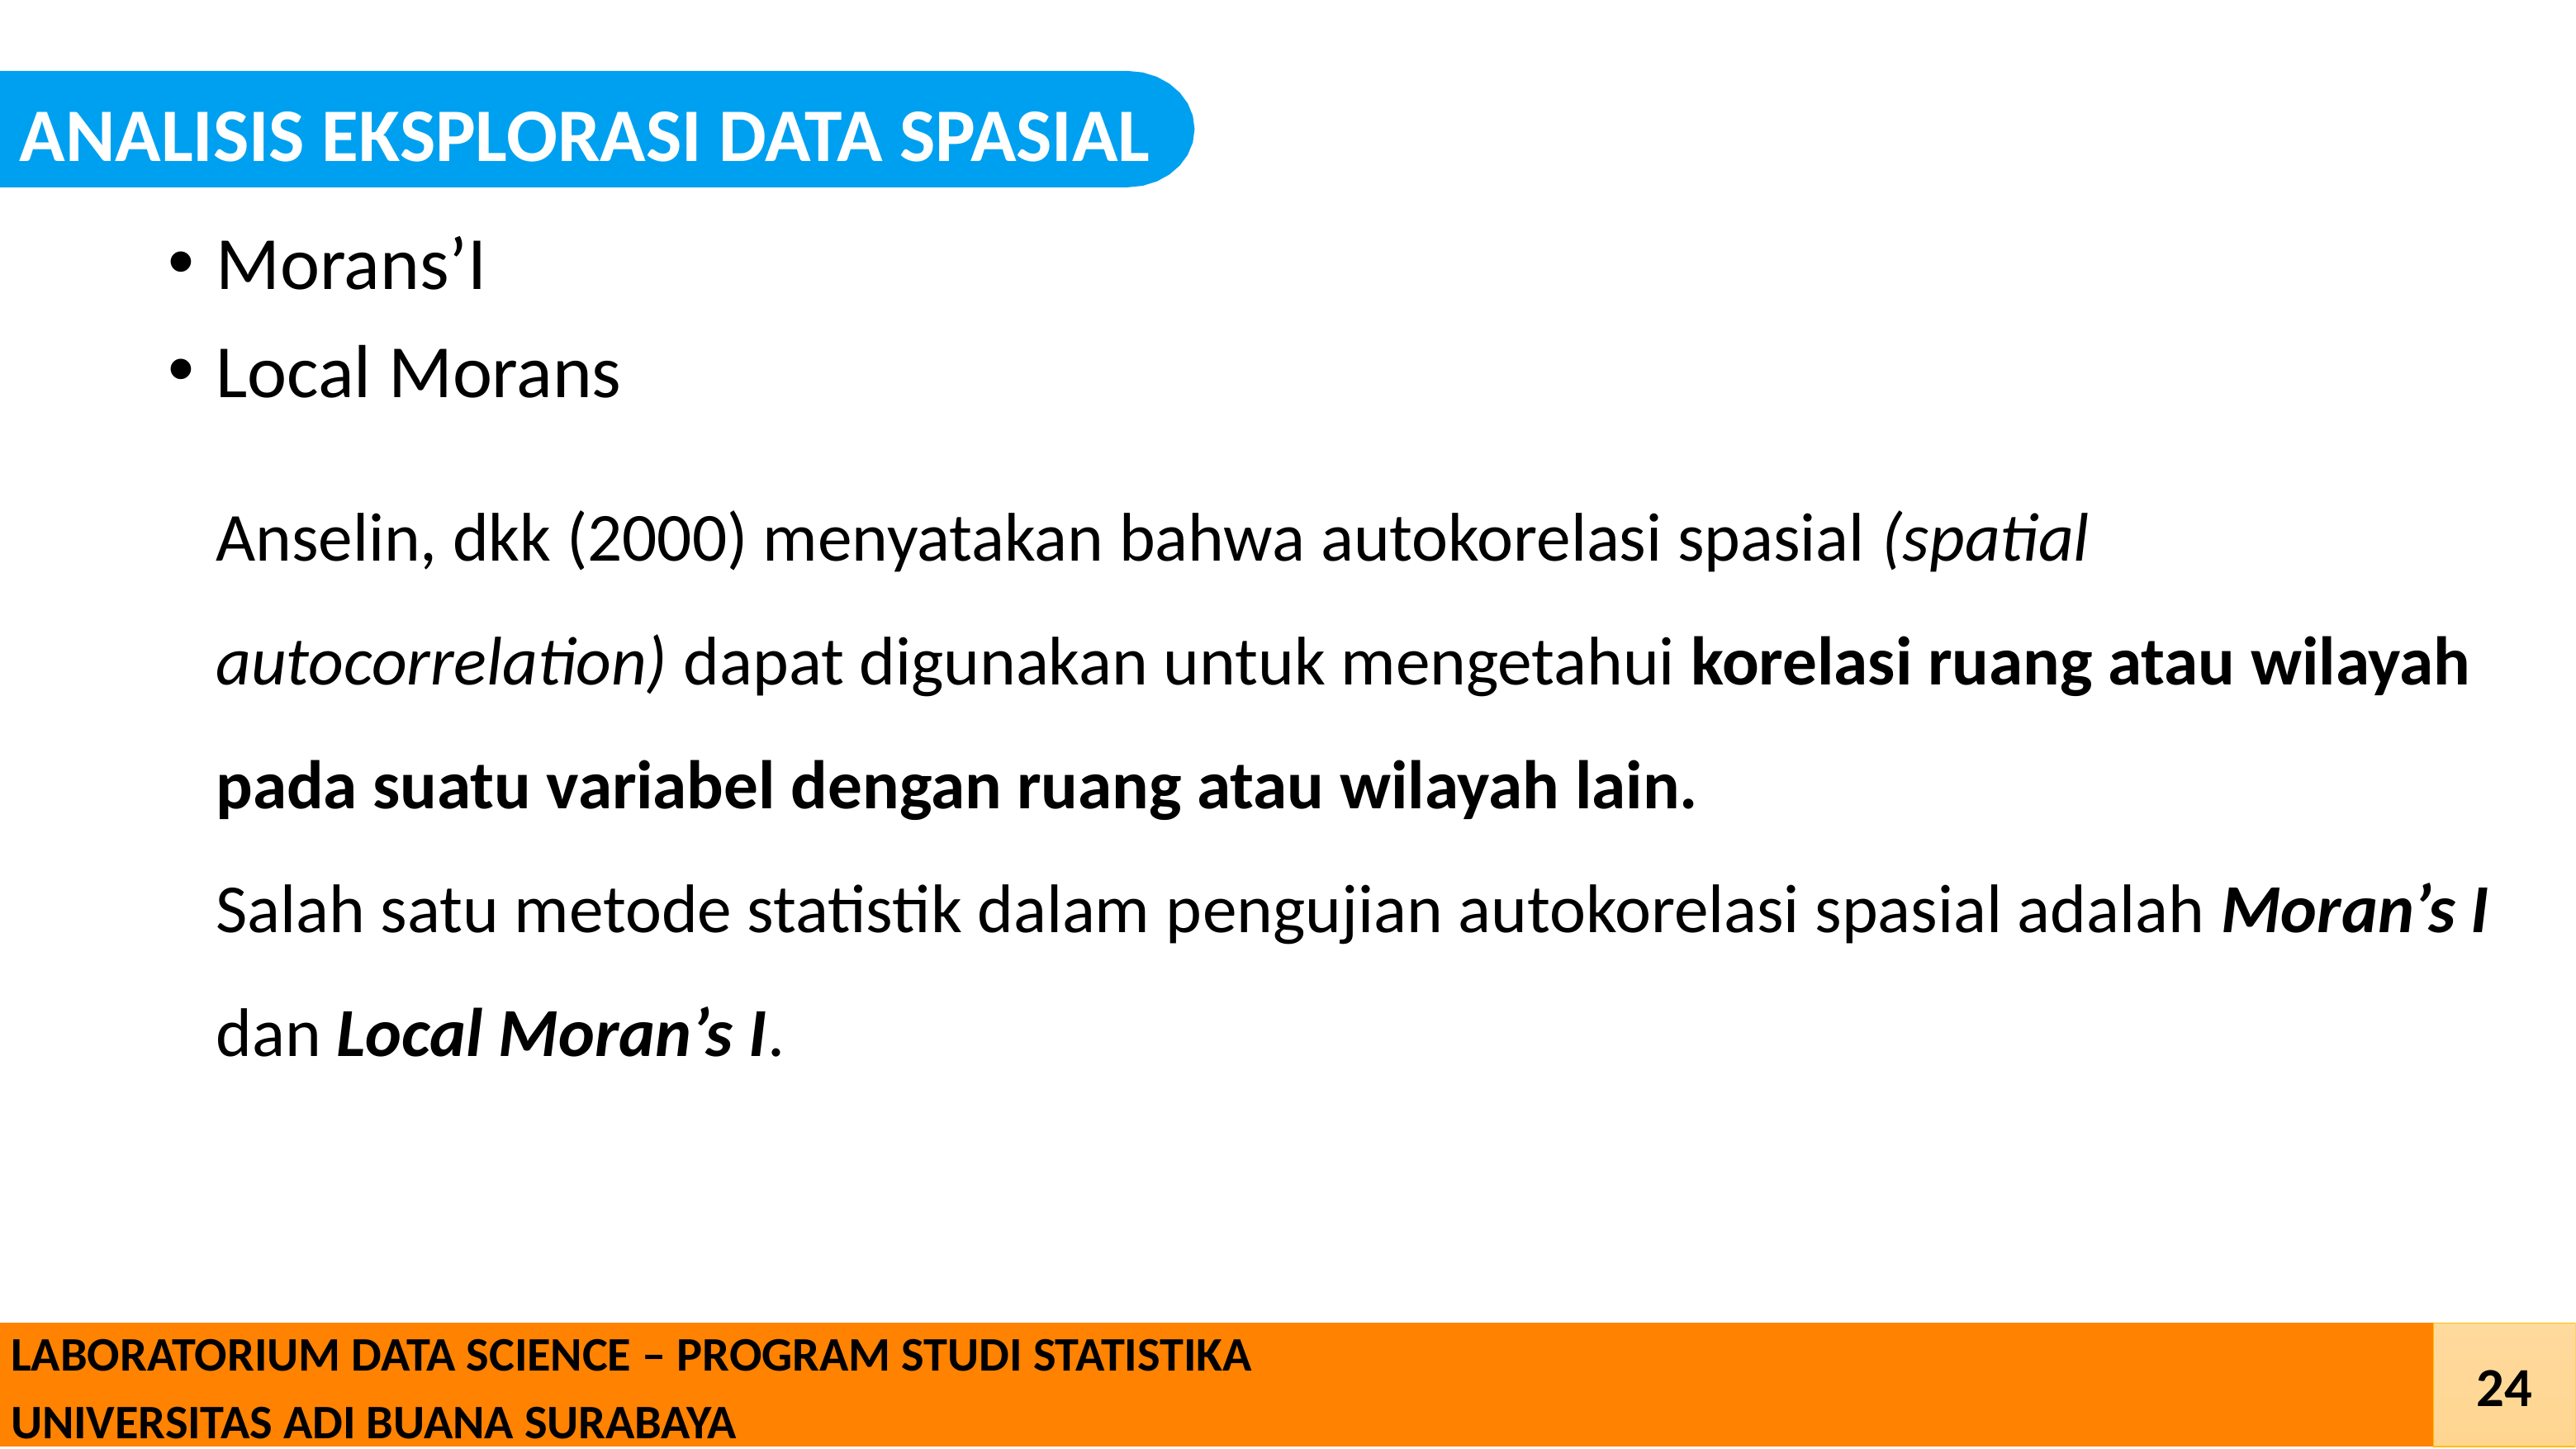

ANALISIS EKSPLORASI DATA SPASIAL
Morans’I
Local Morans
Anselin, dkk (2000) menyatakan bahwa autokorelasi spasial (spatial autocorrelation) dapat digunakan untuk mengetahui korelasi ruang atau wilayah pada suatu variabel dengan ruang atau wilayah lain.
Salah satu metode statistik dalam pengujian autokorelasi spasial adalah Moran’s I dan Local Moran’s I.
 LABORATORIUM DATA SCIENCE – PROGRAM STUDI STATISTIKA
 UNIVERSITAS ADI BUANA SURABAYA
24